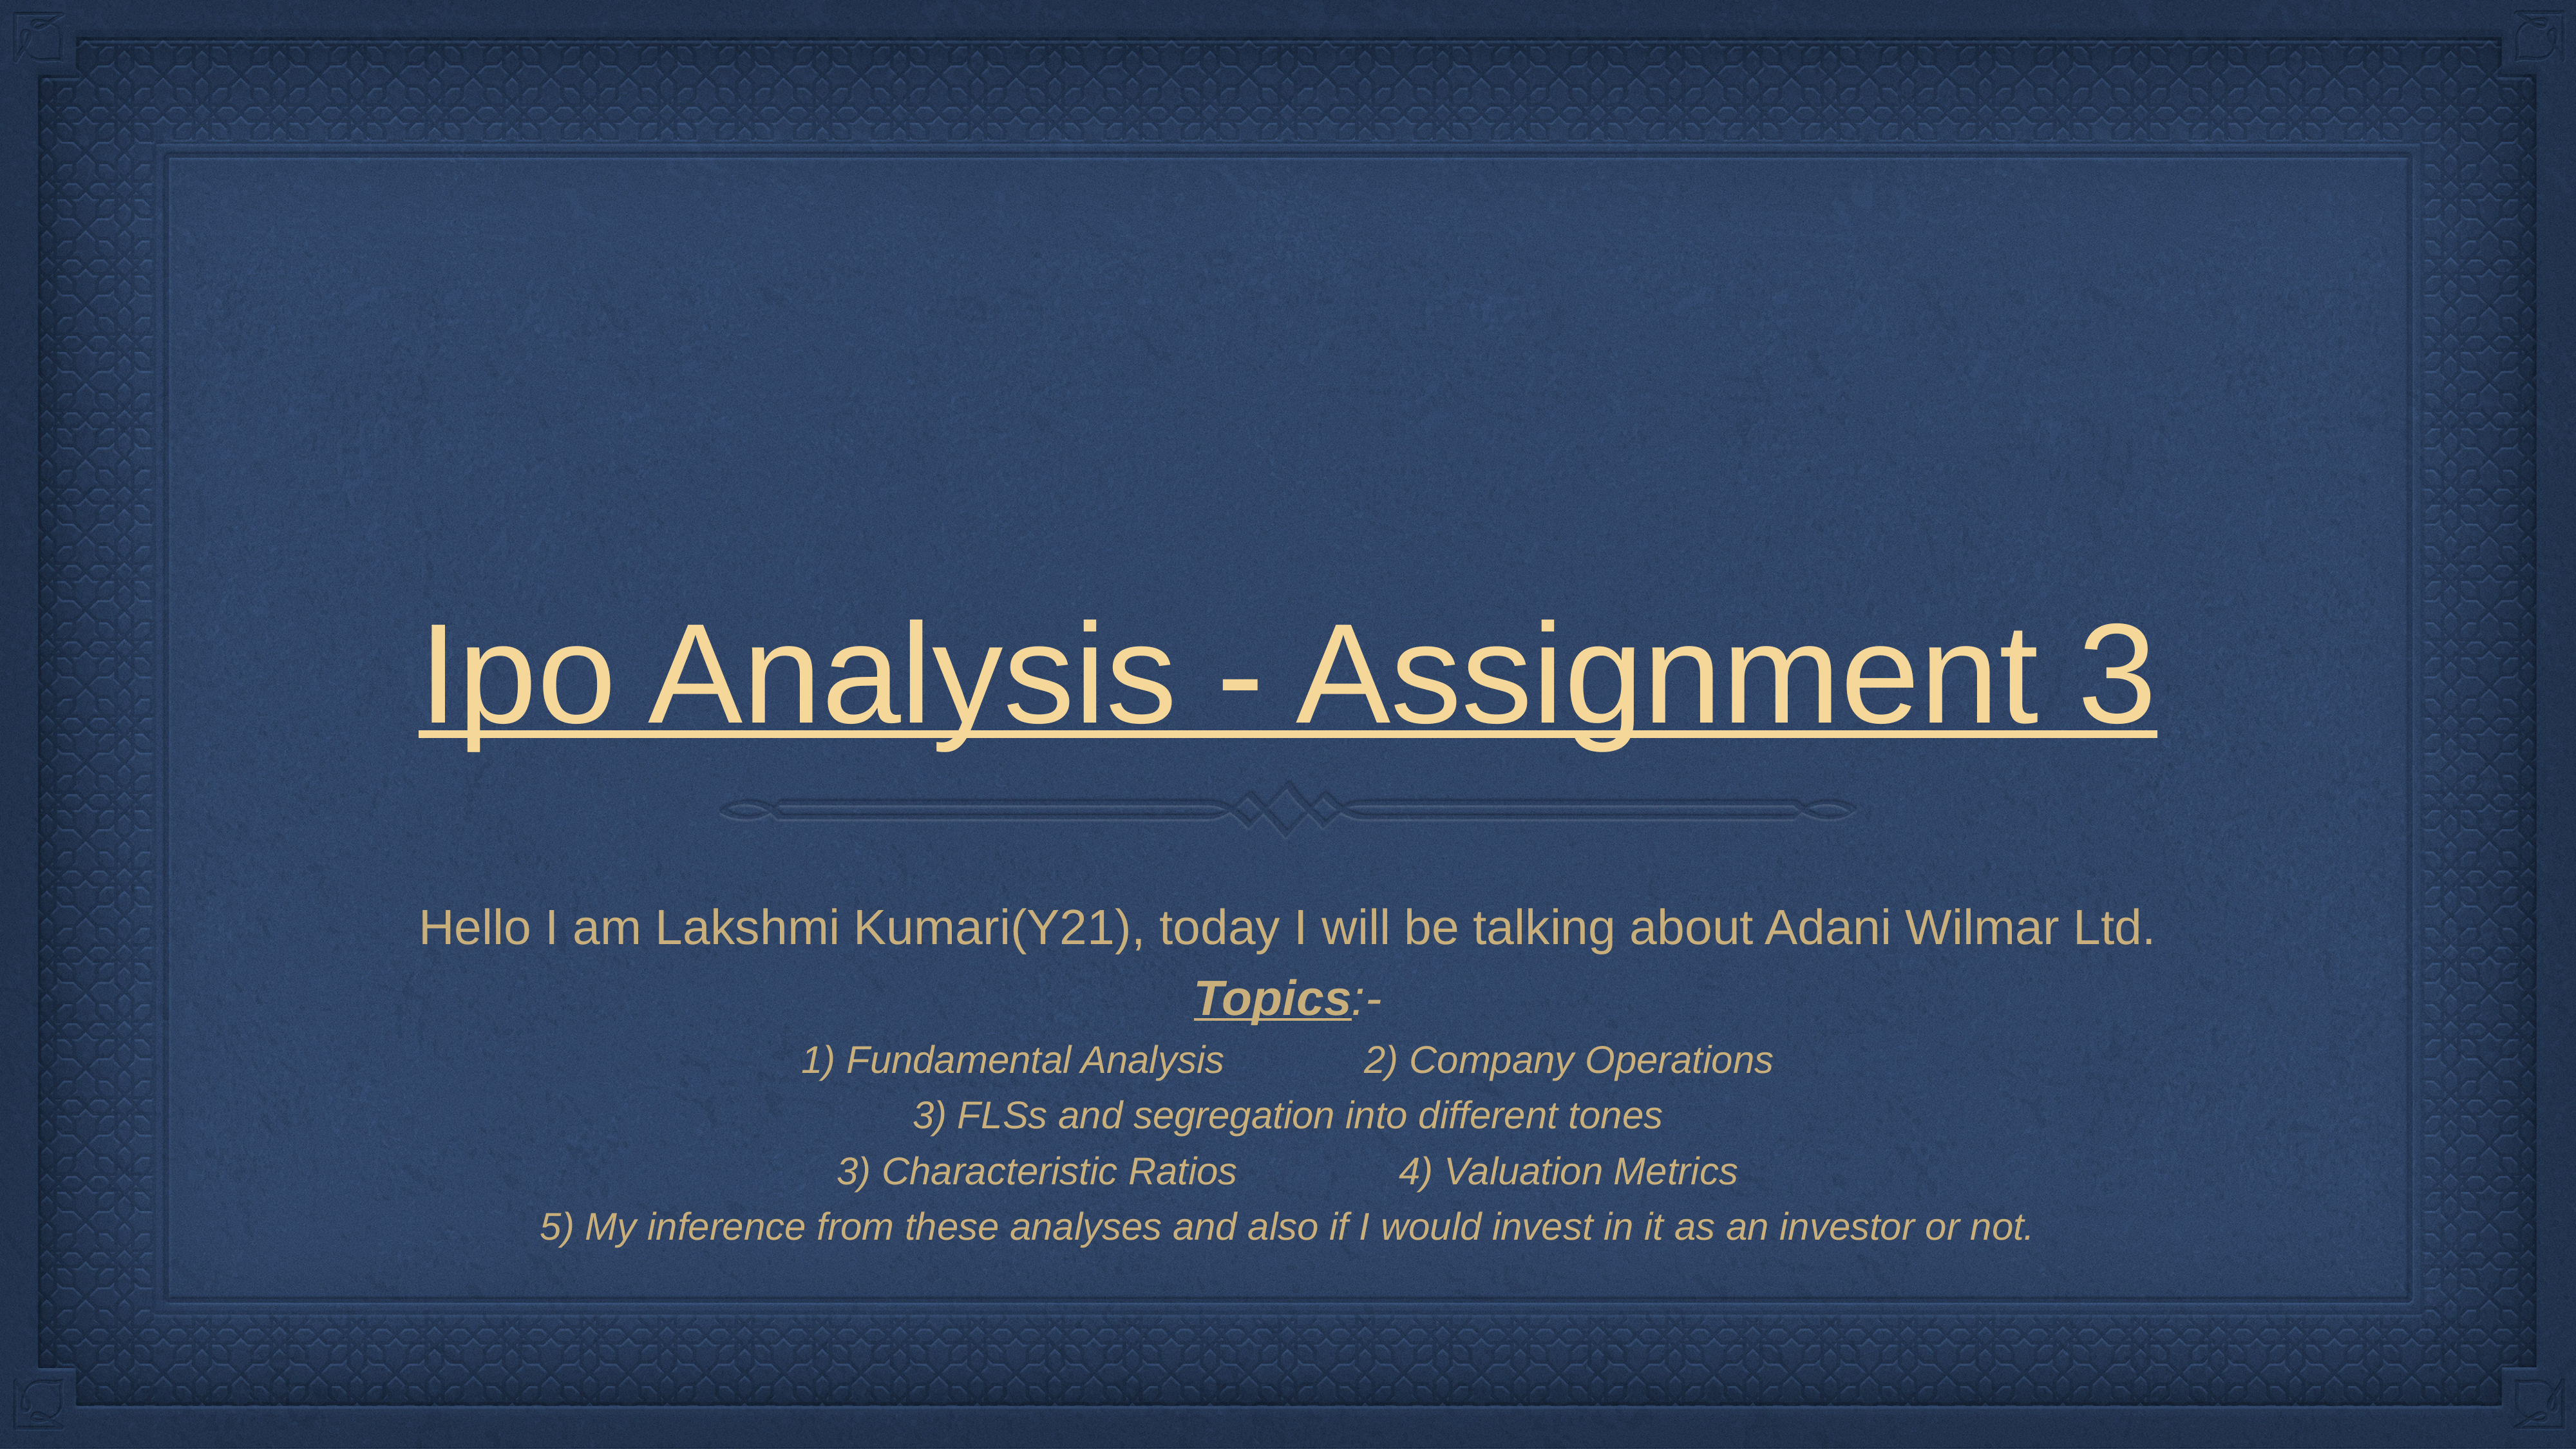

# Ipo Analysis - Assignment 3
Hello I am Lakshmi Kumari(Y21), today I will be talking about Adani Wilmar Ltd.
Topics:-
1) Fundamental Analysis             2) Company Operations
3) FLSs and segregation into different tones
3) Characteristic Ratios               4) Valuation Metrics
5) My inference from these analyses and also if I would invest in it as an investor or not.